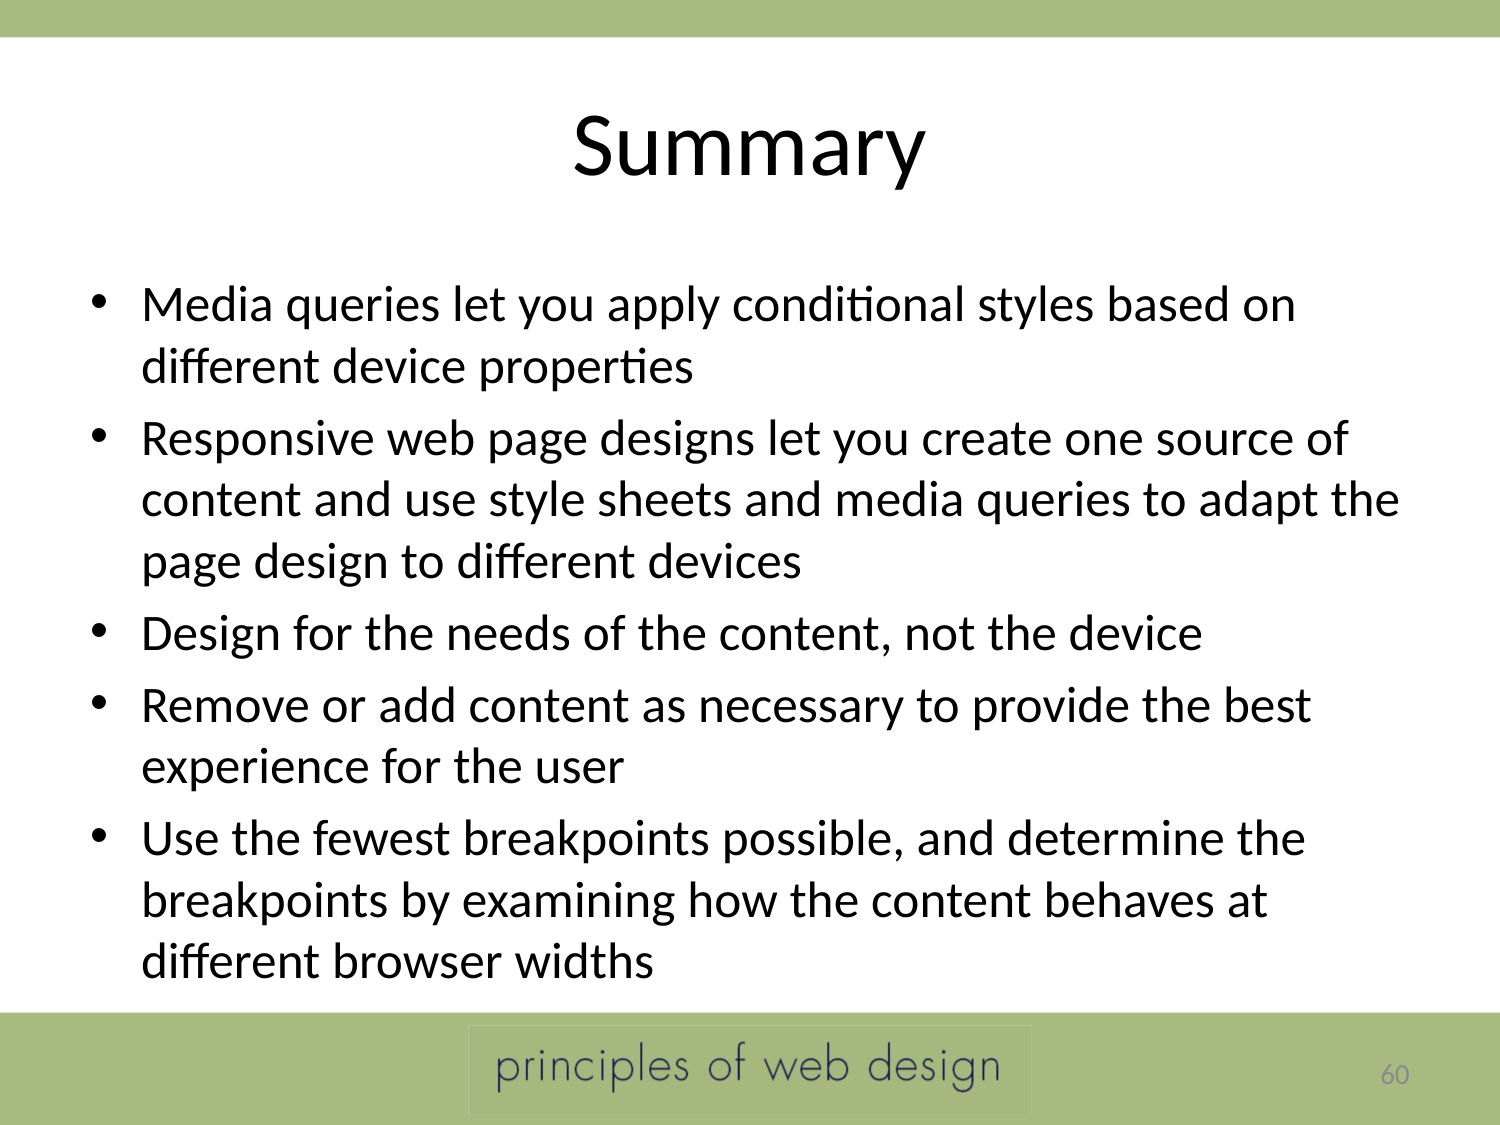

# Summary
Media queries let you apply conditional styles based on different device properties
Responsive web page designs let you create one source of content and use style sheets and media queries to adapt the page design to different devices
Design for the needs of the content, not the device
Remove or add content as necessary to provide the best experience for the user
Use the fewest breakpoints possible, and determine the breakpoints by examining how the content behaves at different browser widths
60